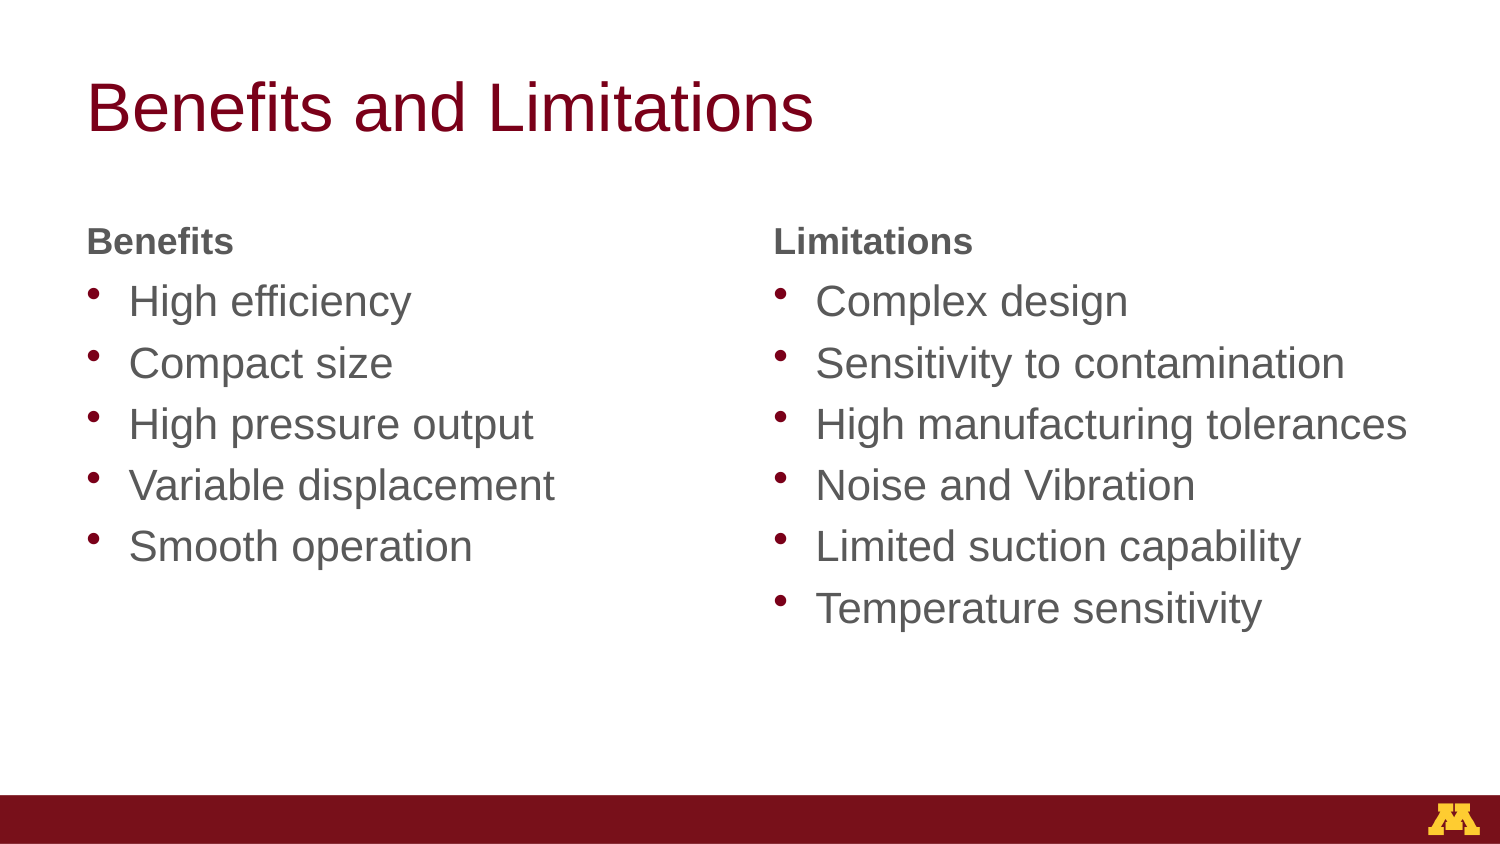

# Benefits and Limitations
Benefits
Limitations
High efficiency
Compact size
High pressure output
Variable displacement
Smooth operation
Complex design
Sensitivity to contamination
High manufacturing tolerances
Noise and Vibration
Limited suction capability
Temperature sensitivity